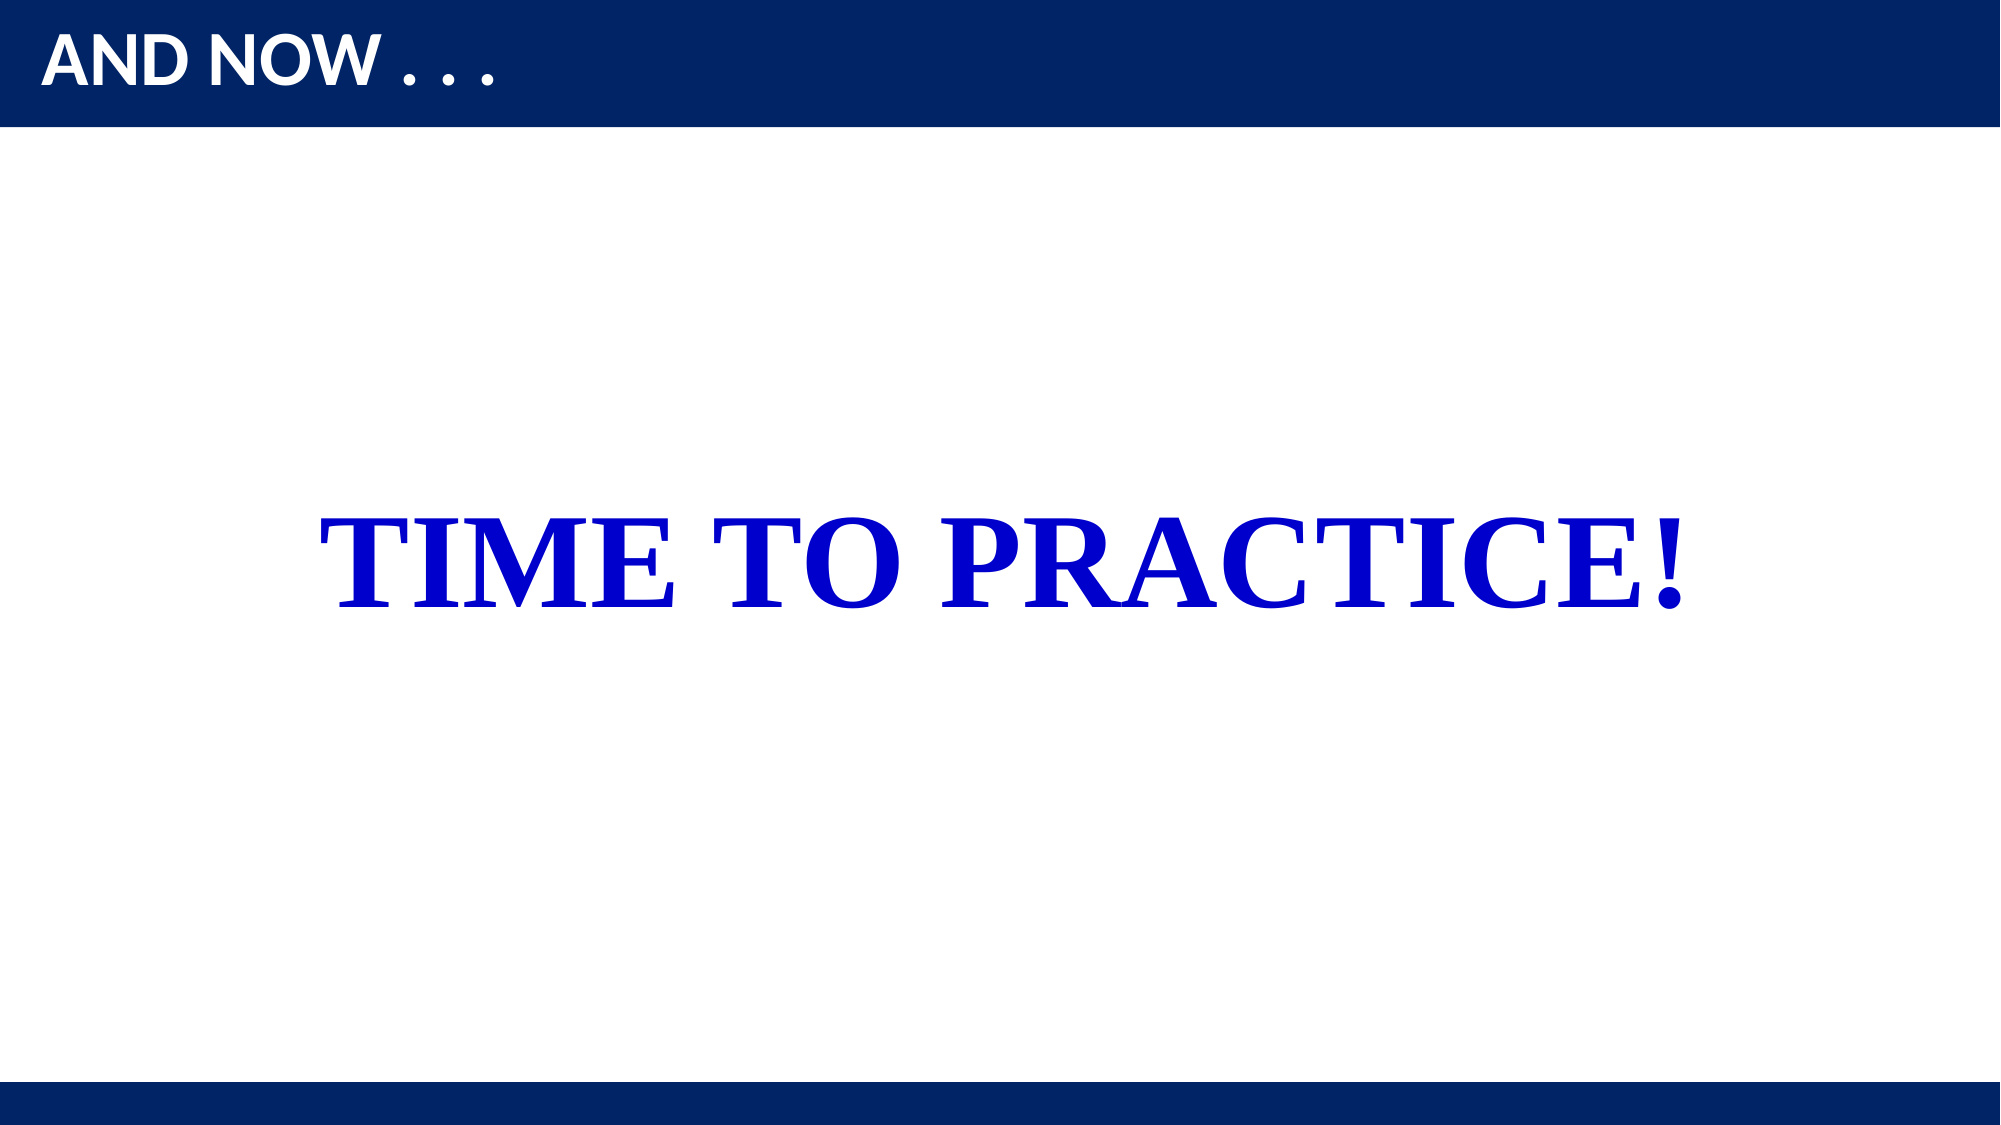

AND NOW . . .

TIME TO PRACTICE!